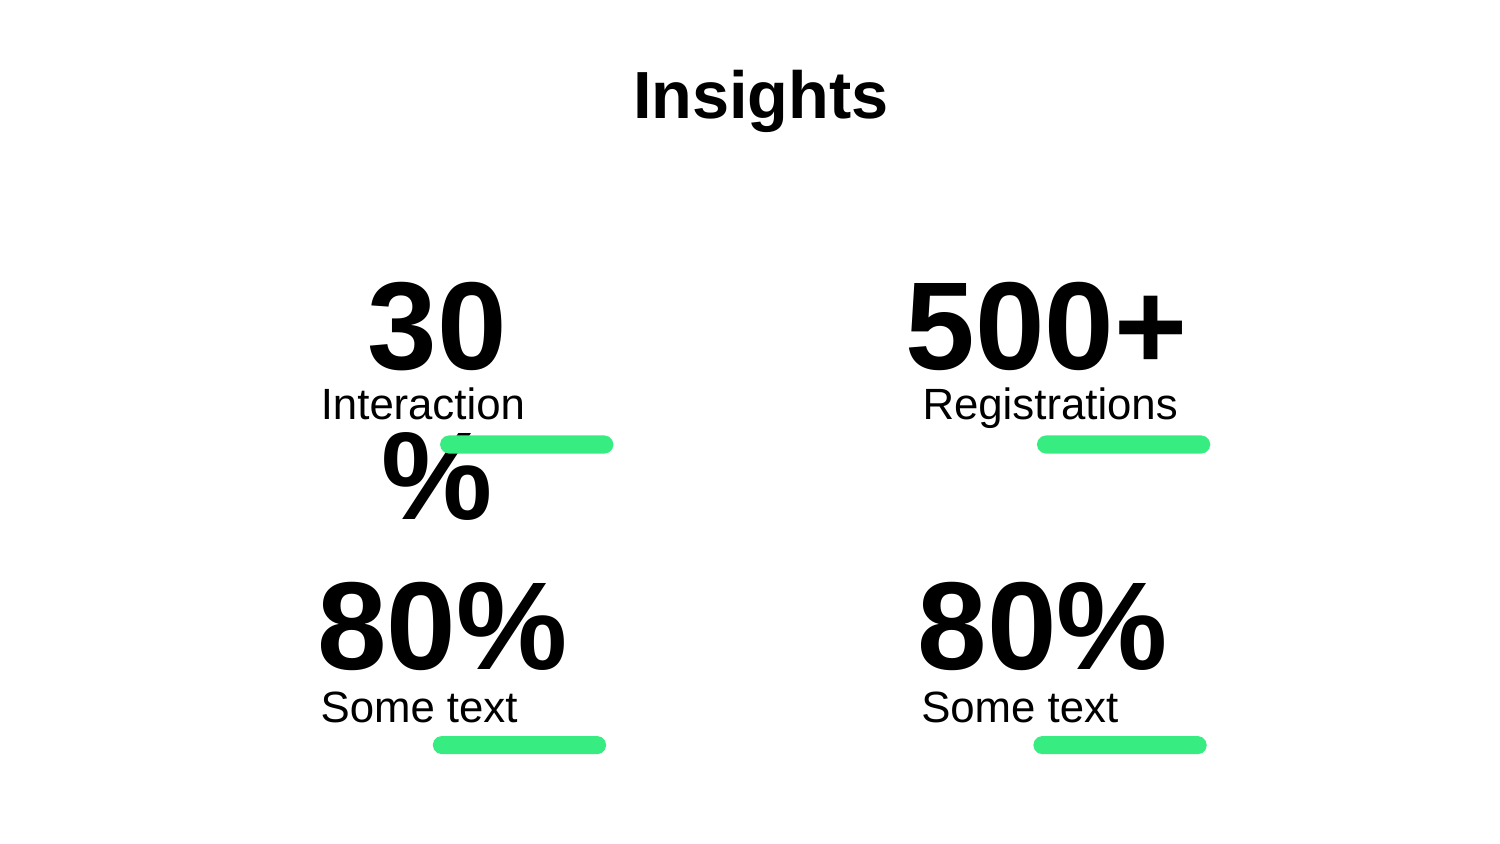

Insights
30%
500+
Interaction
Registrations

80%
80%
Some text
Some text